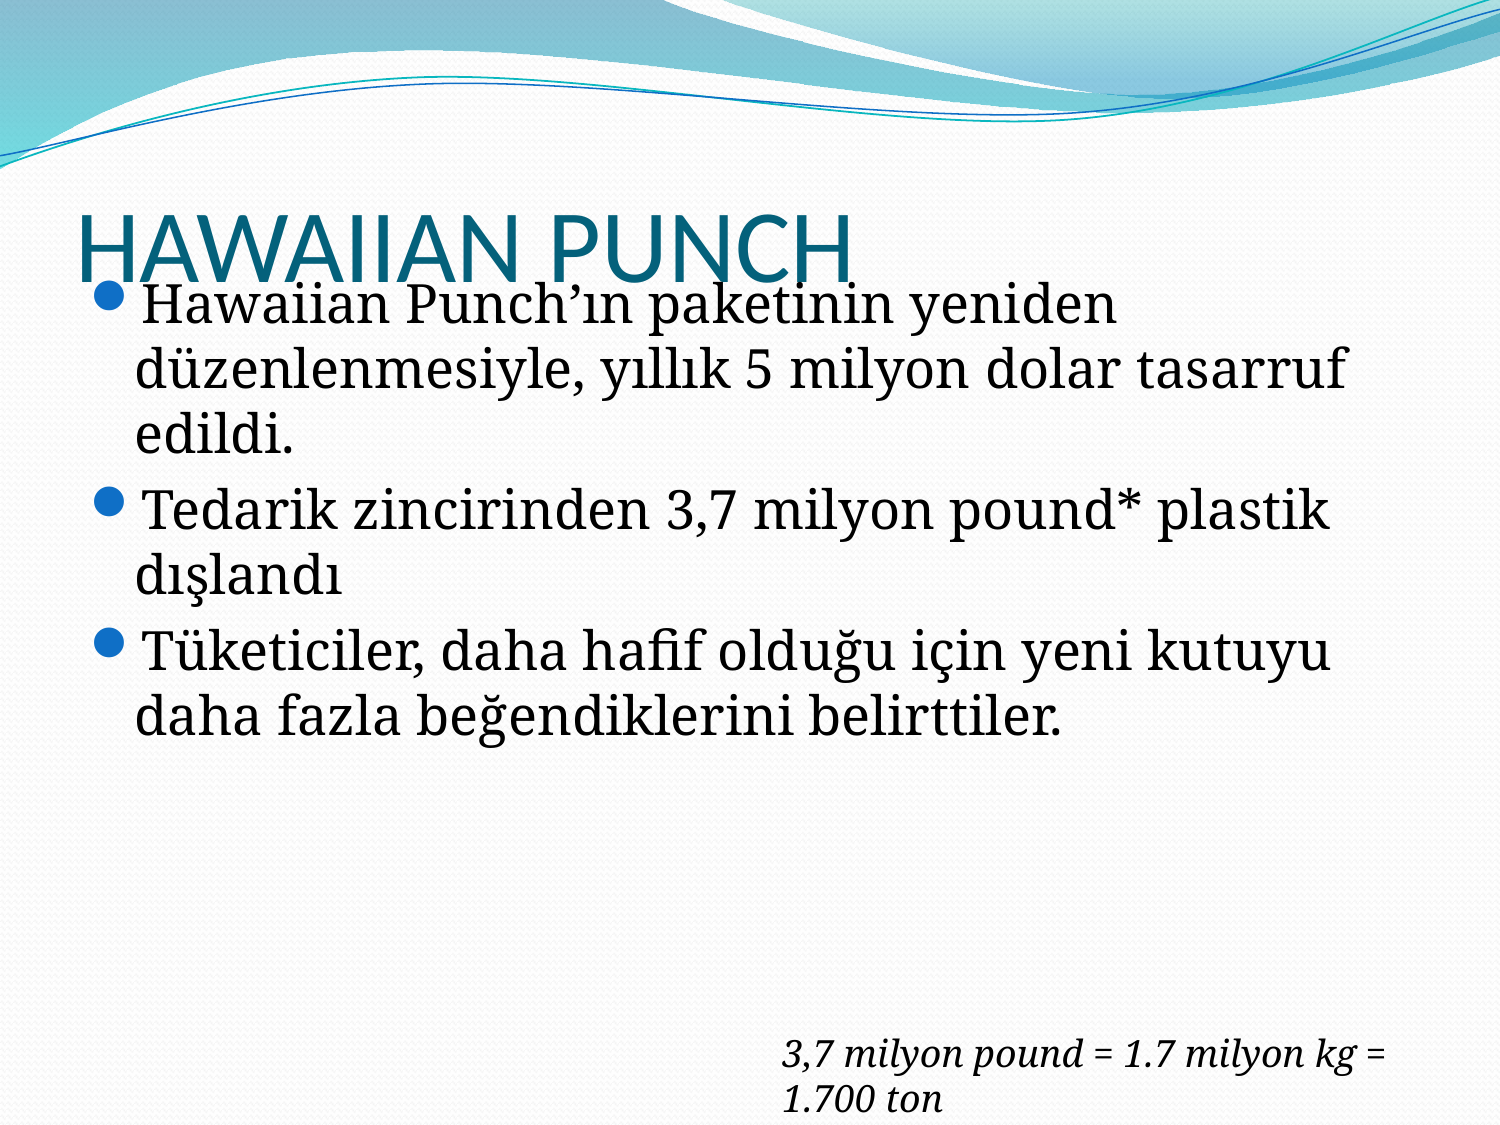

# HAWAIIAN PUNCH
Hawaiian Punch’ın paketinin yeniden düzenlenmesiyle, yıllık 5 milyon dolar tasarruf edildi.
Tedarik zincirinden 3,7 milyon pound* plastik dışlandı
Tüketiciler, daha hafif olduğu için yeni kutuyu daha fazla beğendiklerini belirttiler.

3,7 milyon pound = 1.7 milyon kg = 1.700 ton